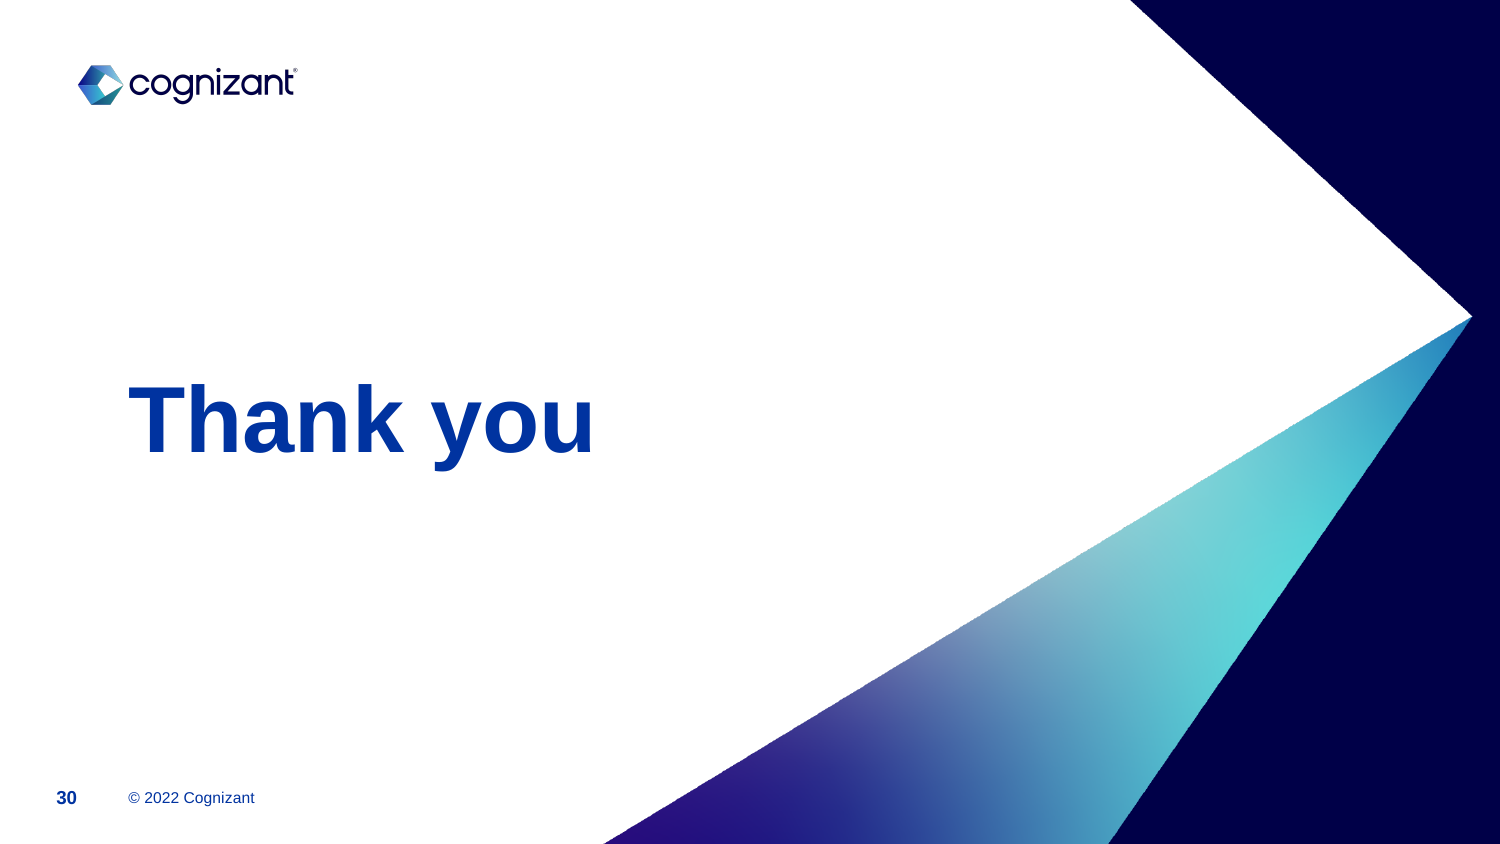

# Thank you

© 2022 Cognizant
30